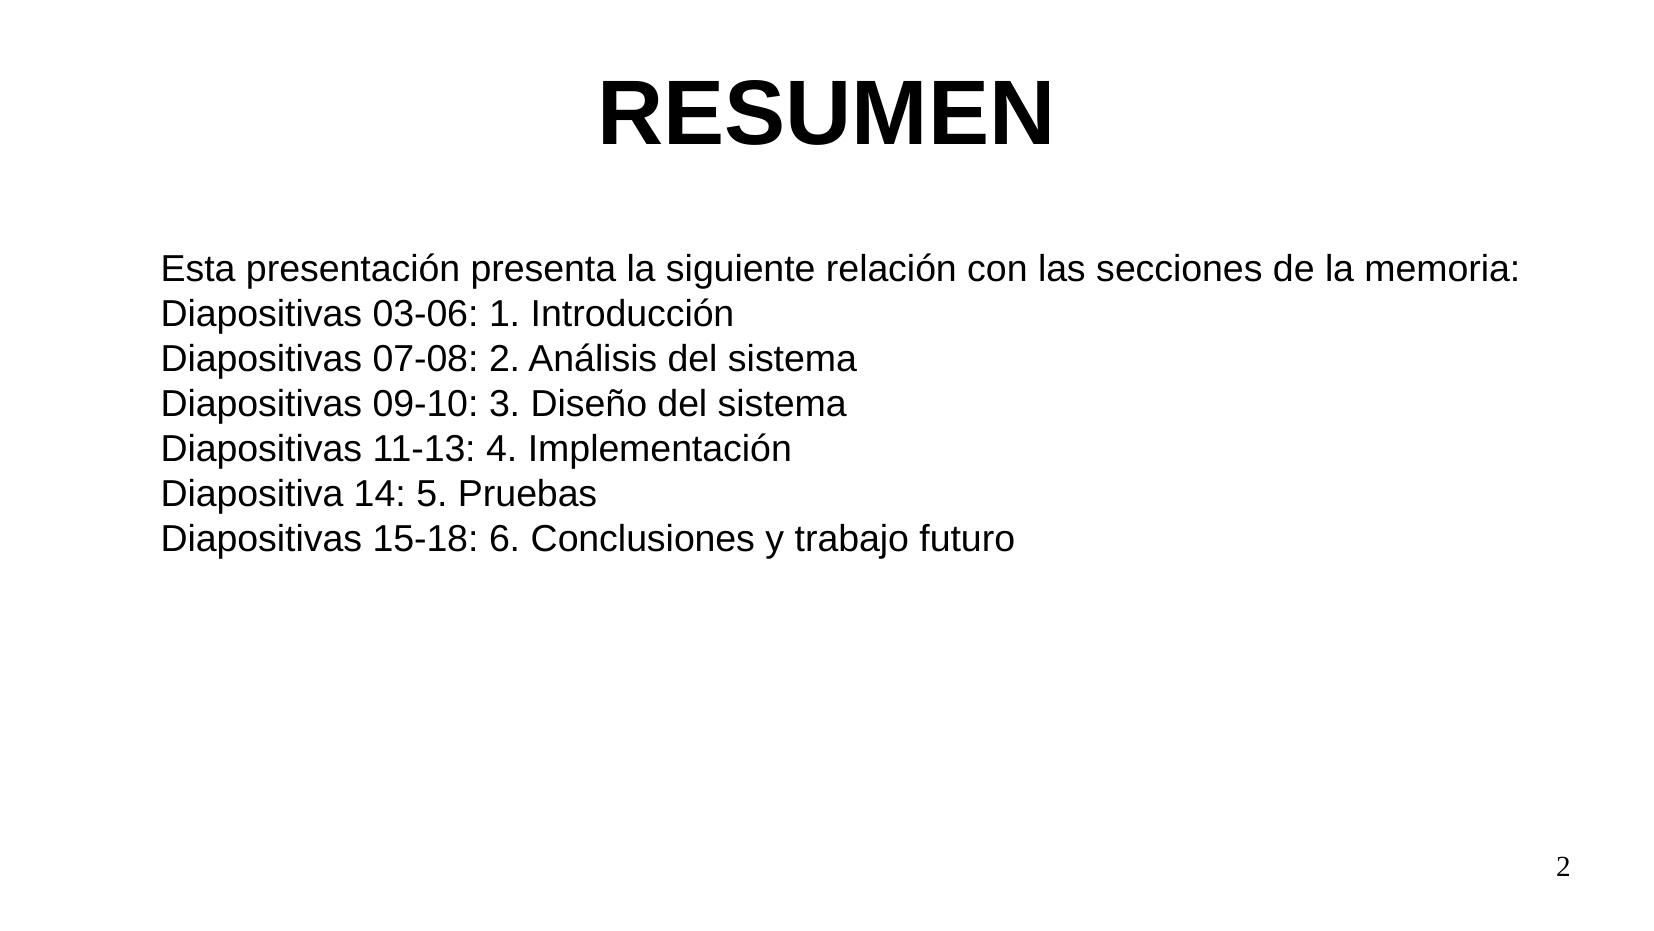

# RESUMEN
Esta presentación presenta la siguiente relación con las secciones de la memoria:
Diapositivas 03-06: 1. Introducción
Diapositivas 07-08: 2. Análisis del sistema
Diapositivas 09-10: 3. Diseño del sistema
Diapositivas 11-13: 4. Implementación
Diapositiva 14: 5. Pruebas
Diapositivas 15-18: 6. Conclusiones y trabajo futuro
2